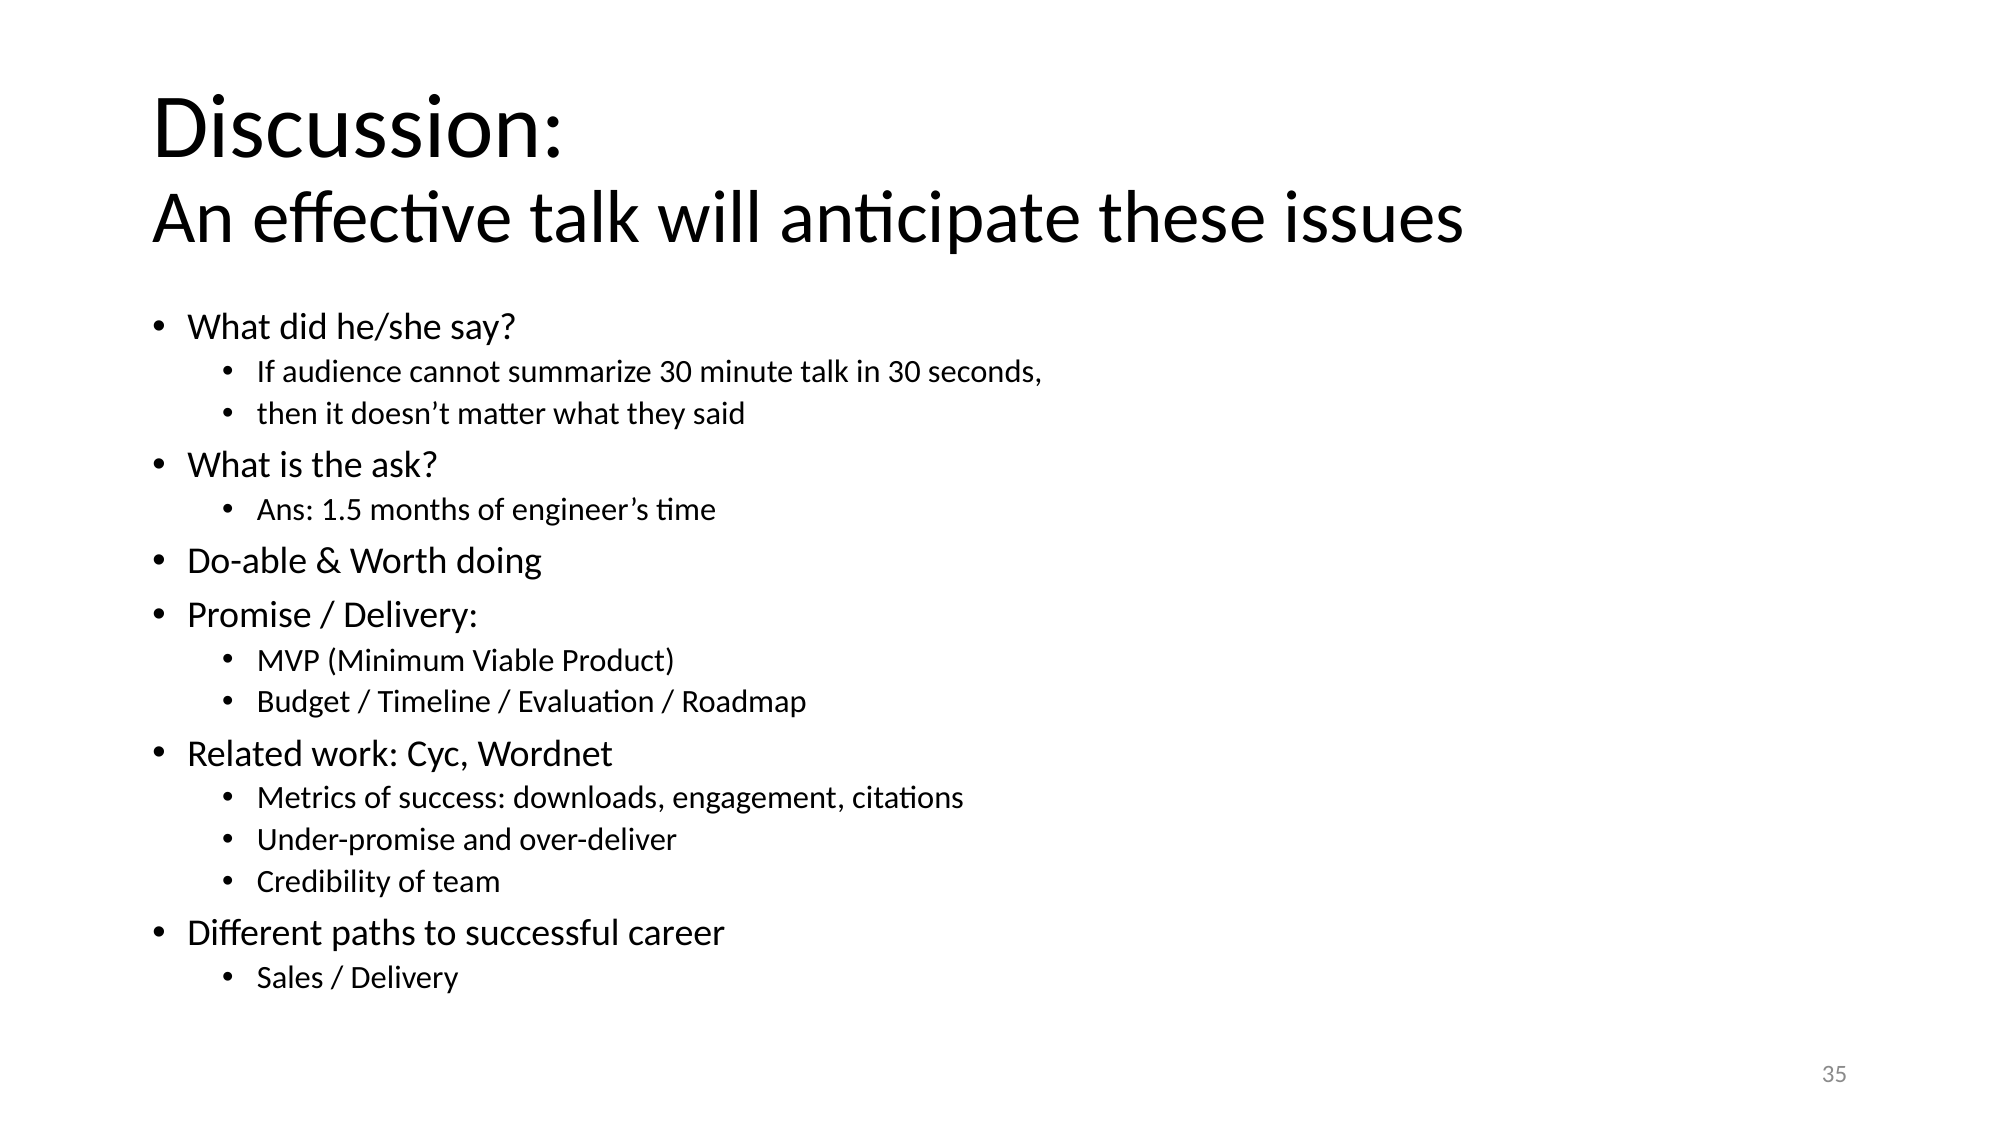

# Discussion: An effective talk will anticipate these issues
What did he/she say?
If audience cannot summarize 30 minute talk in 30 seconds,
then it doesn’t matter what they said
What is the ask?
Ans: 1.5 months of engineer’s time
Do-able & Worth doing
Promise / Delivery:
MVP (Minimum Viable Product)
Budget / Timeline / Evaluation / Roadmap
Related work: Cyc, Wordnet
Metrics of success: downloads, engagement, citations
Under-promise and over-deliver
Credibility of team
Different paths to successful career
Sales / Delivery
35